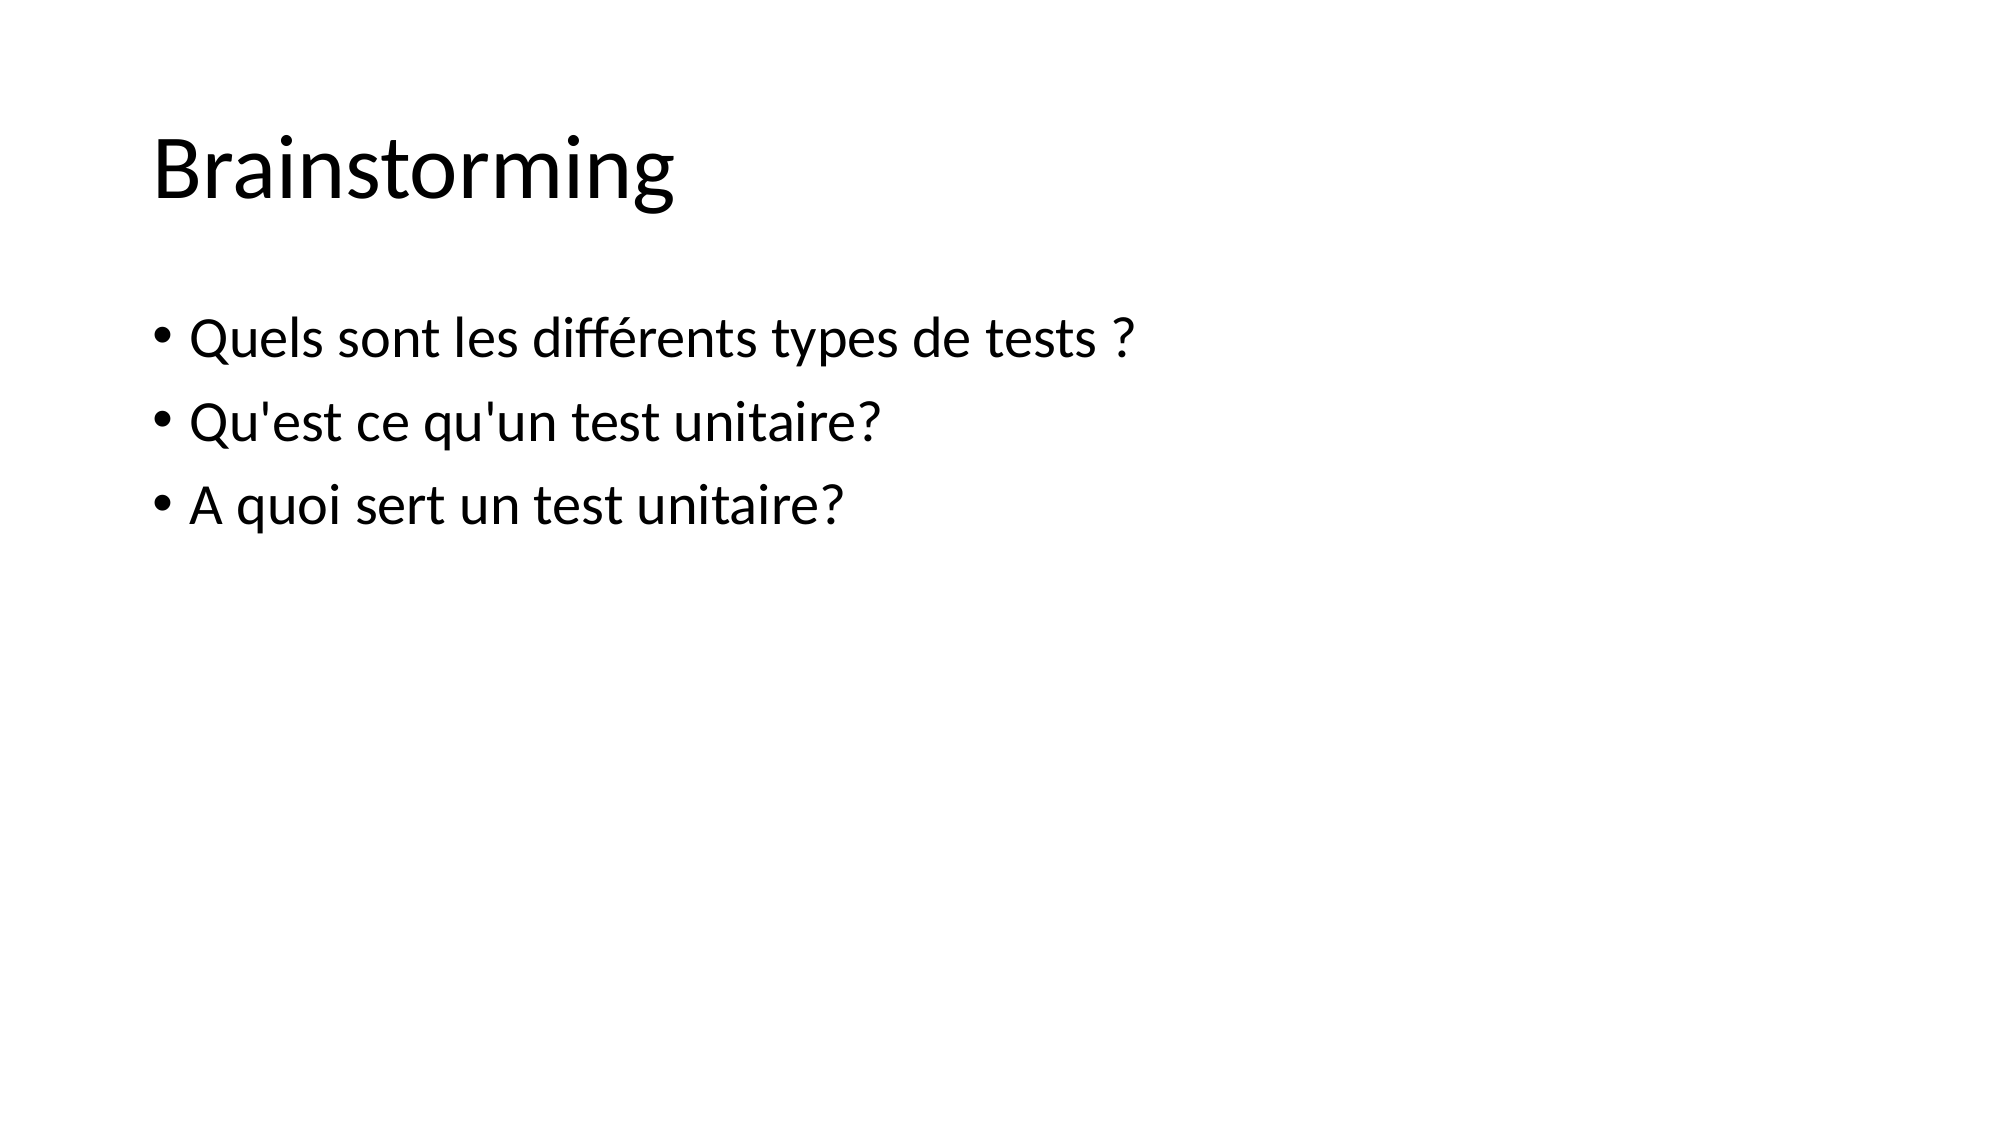

# Brainstorming
Quels sont les différents types de tests ?
Qu'est ce qu'un test unitaire?
A quoi sert un test unitaire?